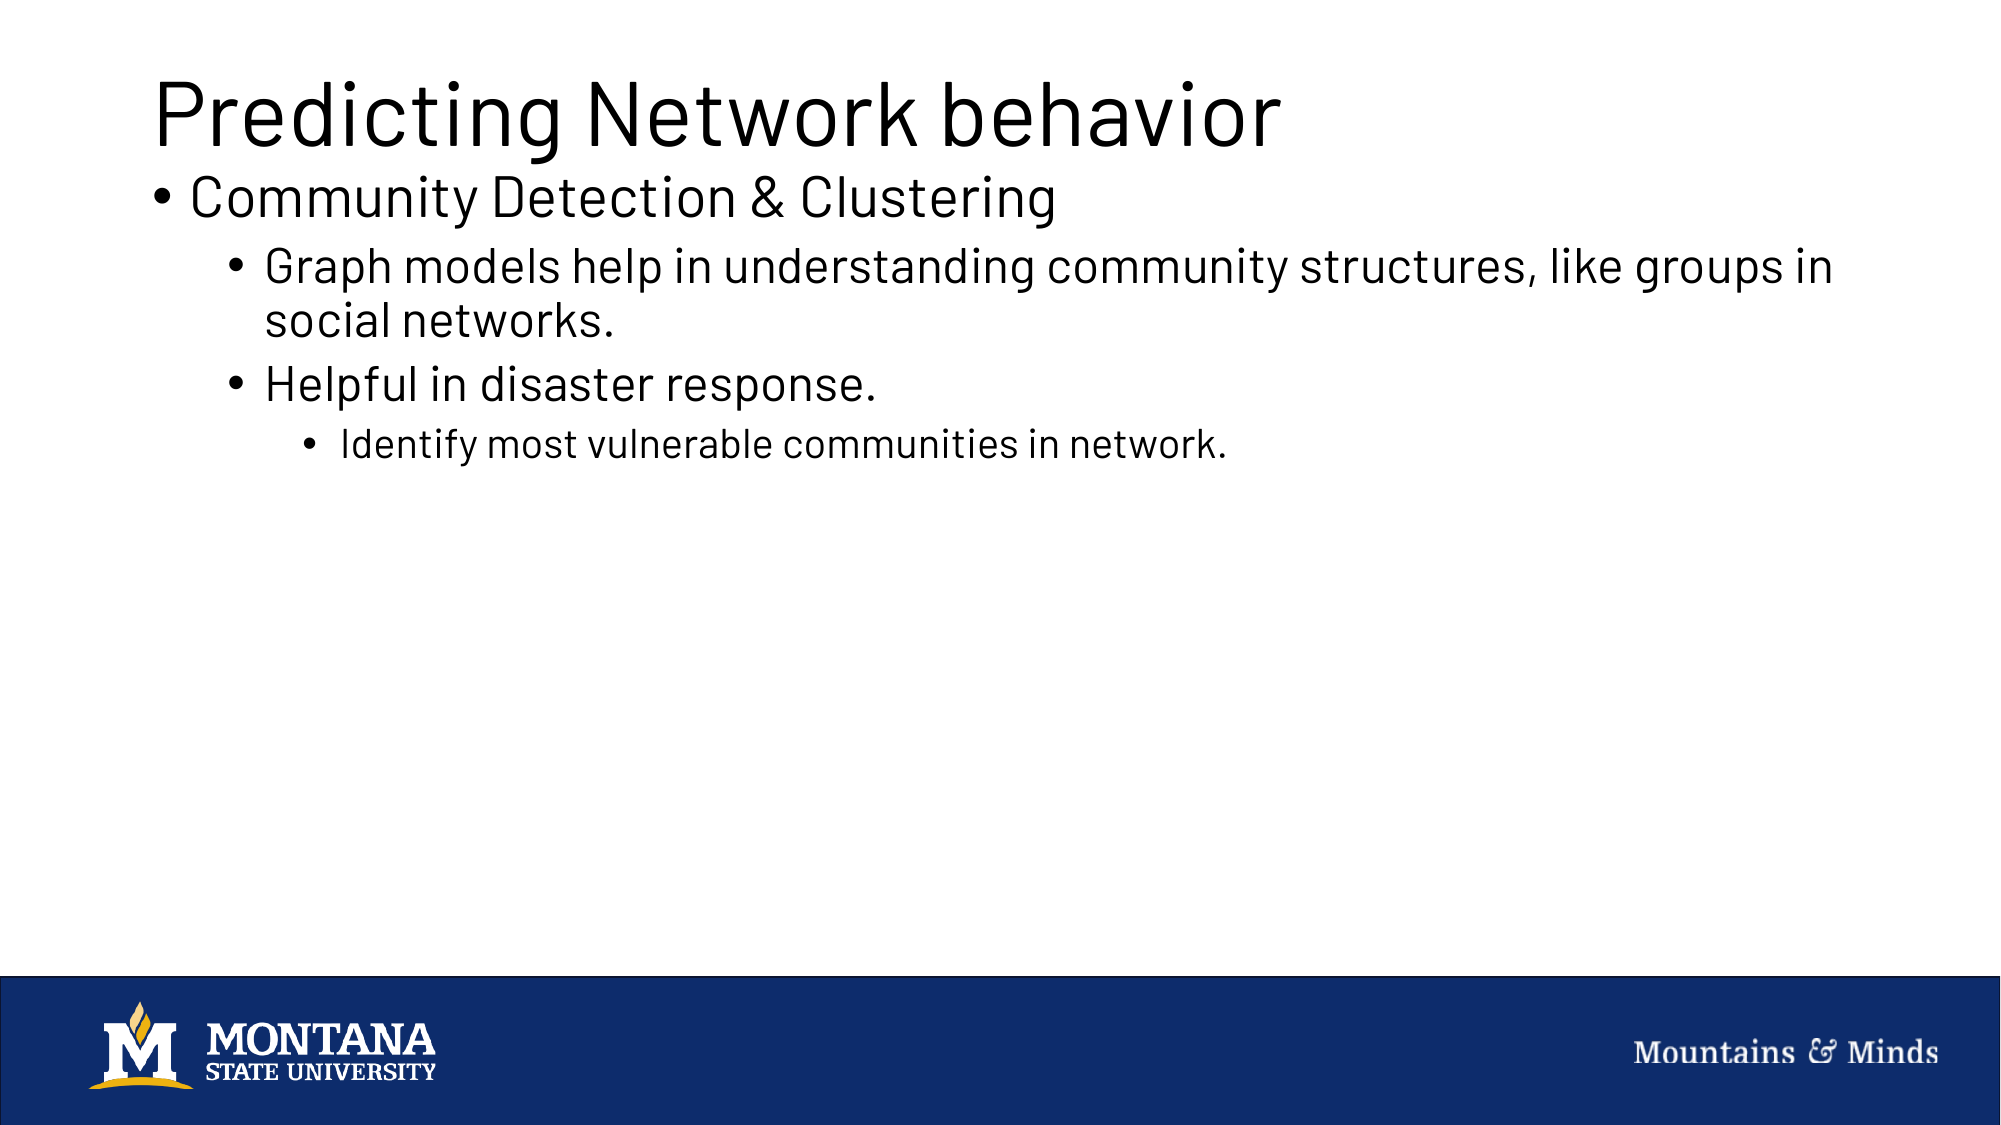

# Predicting Network behavior
Community Detection & Clustering
Graph models help in understanding community structures, like groups in social networks.
Helpful in disaster response.
Identify most vulnerable communities in network.